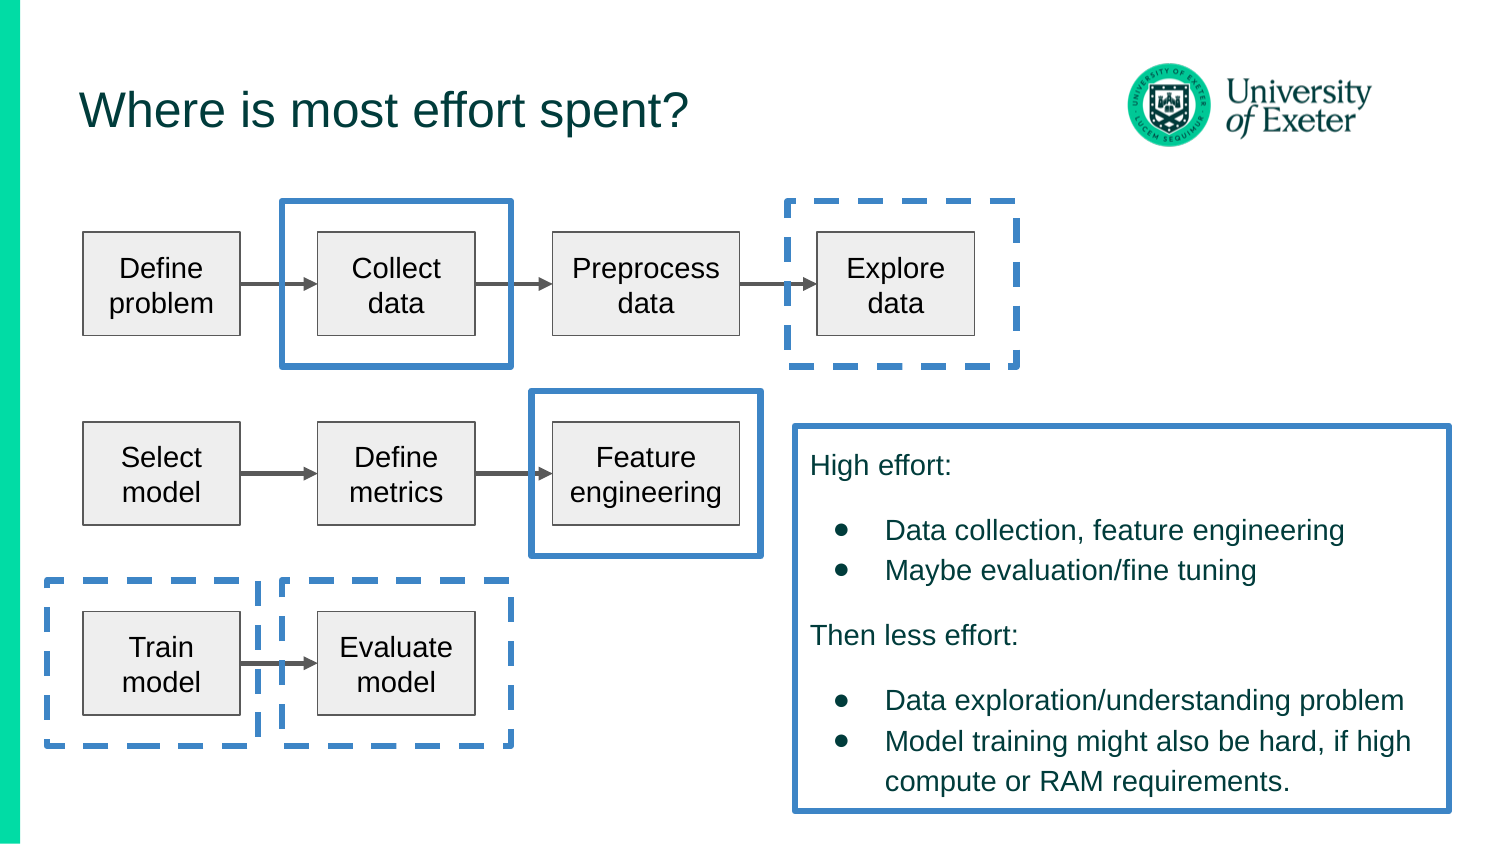

# Where is most effort spent?

Define problem
Collect data
Preprocess data
Explore data

Select model
Define metrics
Feature engineering

High effort:
Data collection, feature engineering
Maybe evaluation/fine tuning
Then less effort:
Data exploration/understanding problem
Model training might also be hard, if high compute or RAM requirements.

Train model
Evaluate model